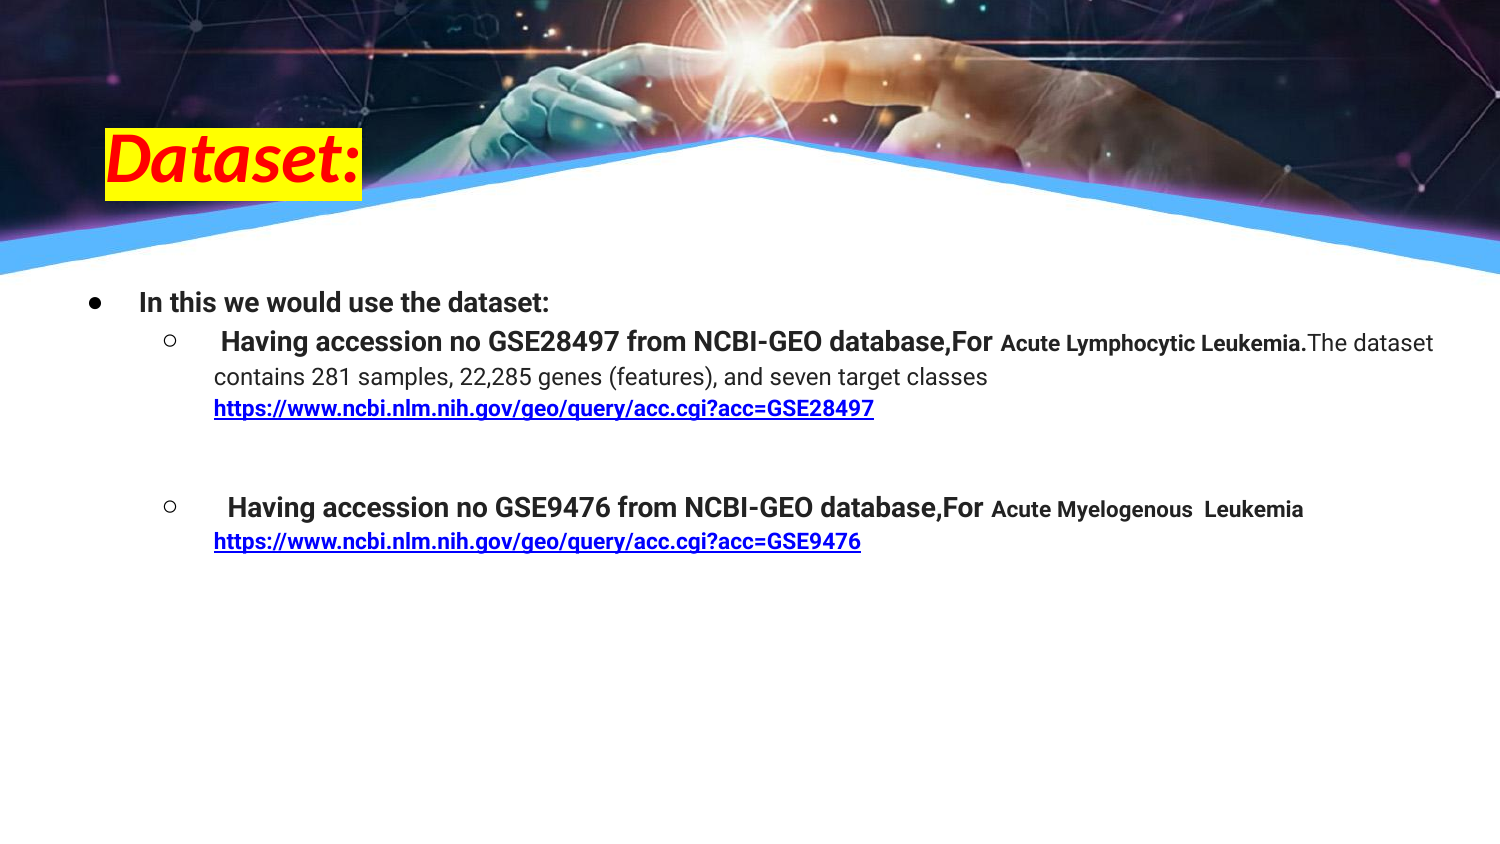

Dataset:
In this we would use the dataset:
 Having accession no GSE28497 from NCBI-GEO database,For Acute Lymphocytic Leukemia.The dataset contains 281 samples, 22,285 genes (features), and seven target classes  https://www.ncbi.nlm.nih.gov/geo/query/acc.cgi?acc=GSE28497

  Having accession no GSE9476 from NCBI-GEO database,For Acute Myelogenous  Leukemia https://www.ncbi.nlm.nih.gov/geo/query/acc.cgi?acc=GSE9476